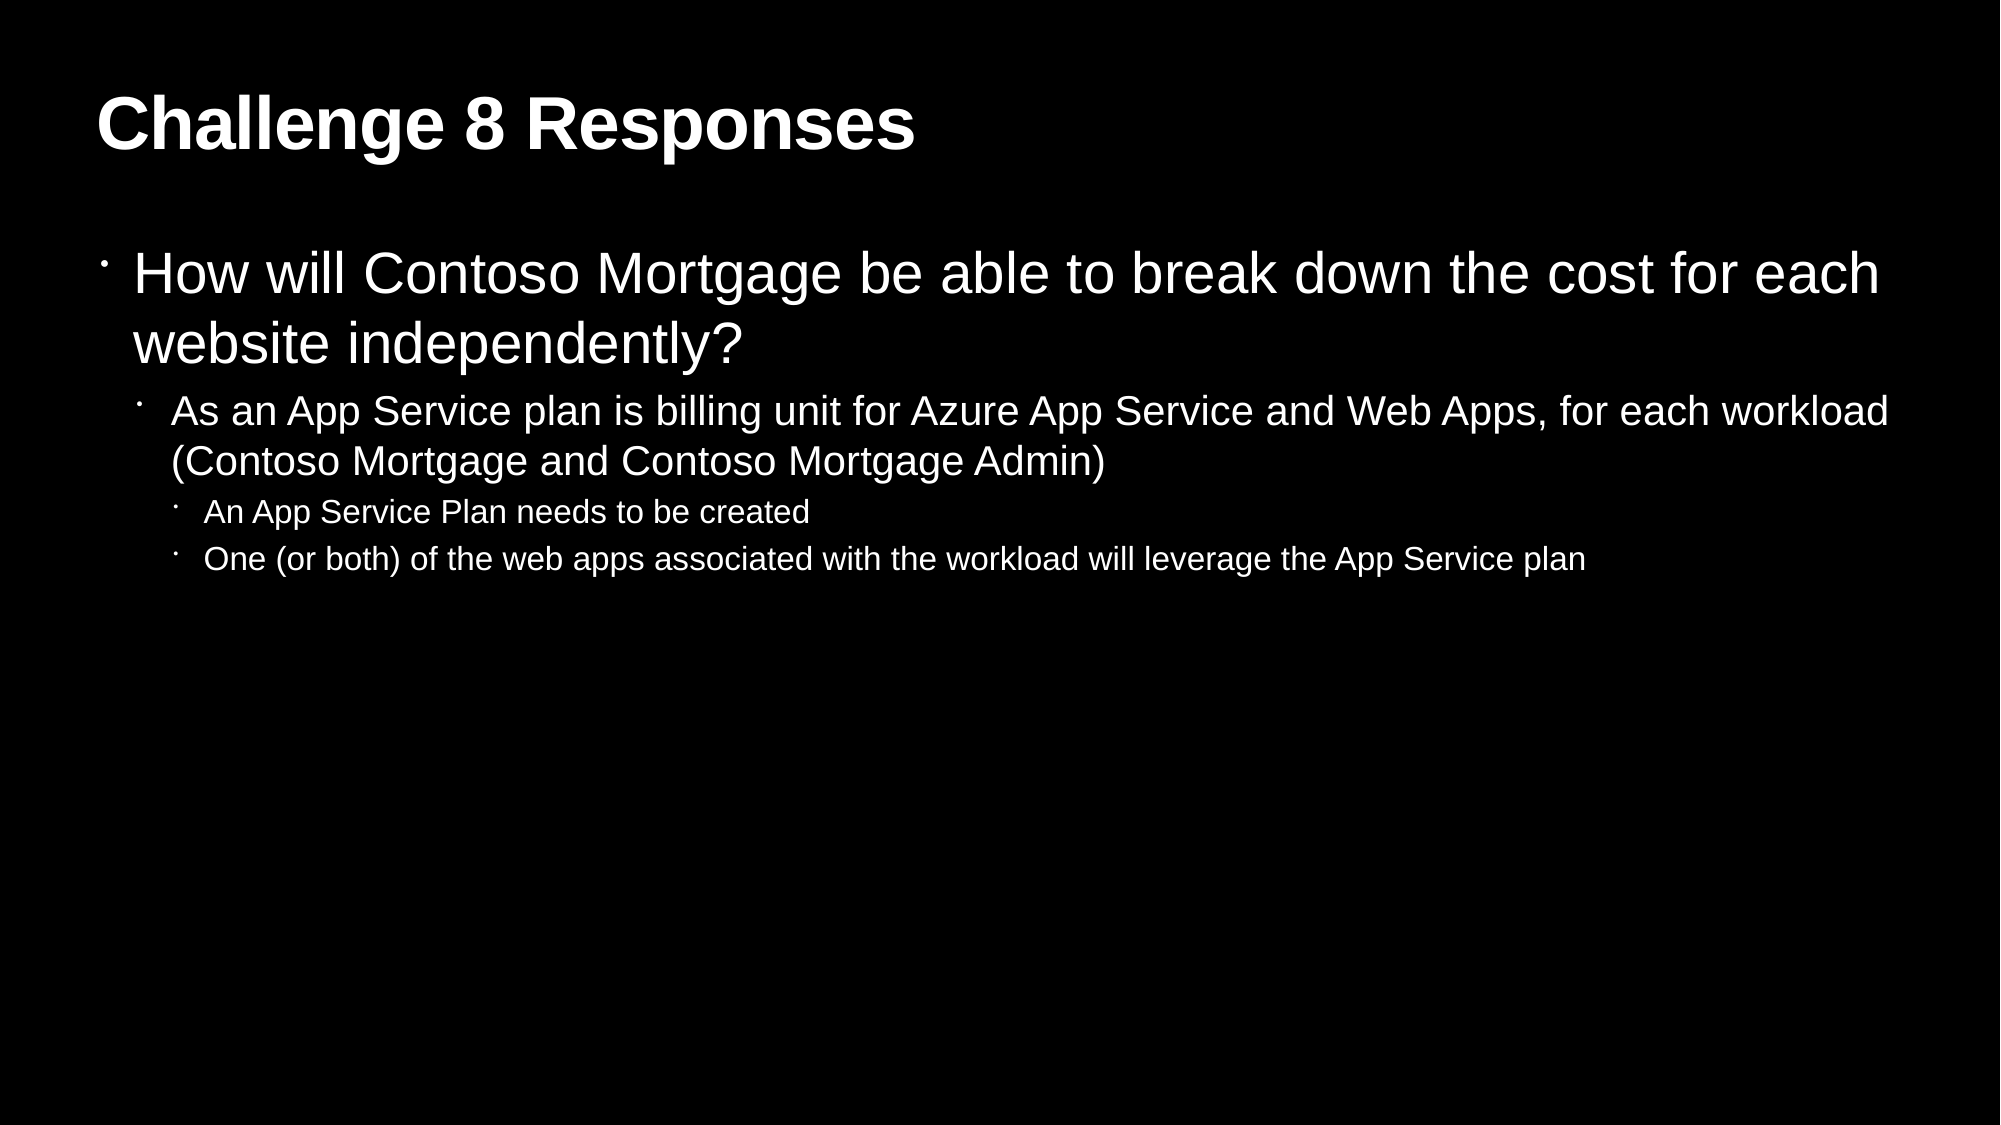

# Challenge 8 Responses
How will Contoso Mortgage be able to break down the cost for each website independently?
As an App Service plan is billing unit for Azure App Service and Web Apps, for each workload (Contoso Mortgage and Contoso Mortgage Admin)
An App Service Plan needs to be created
One (or both) of the web apps associated with the workload will leverage the App Service plan